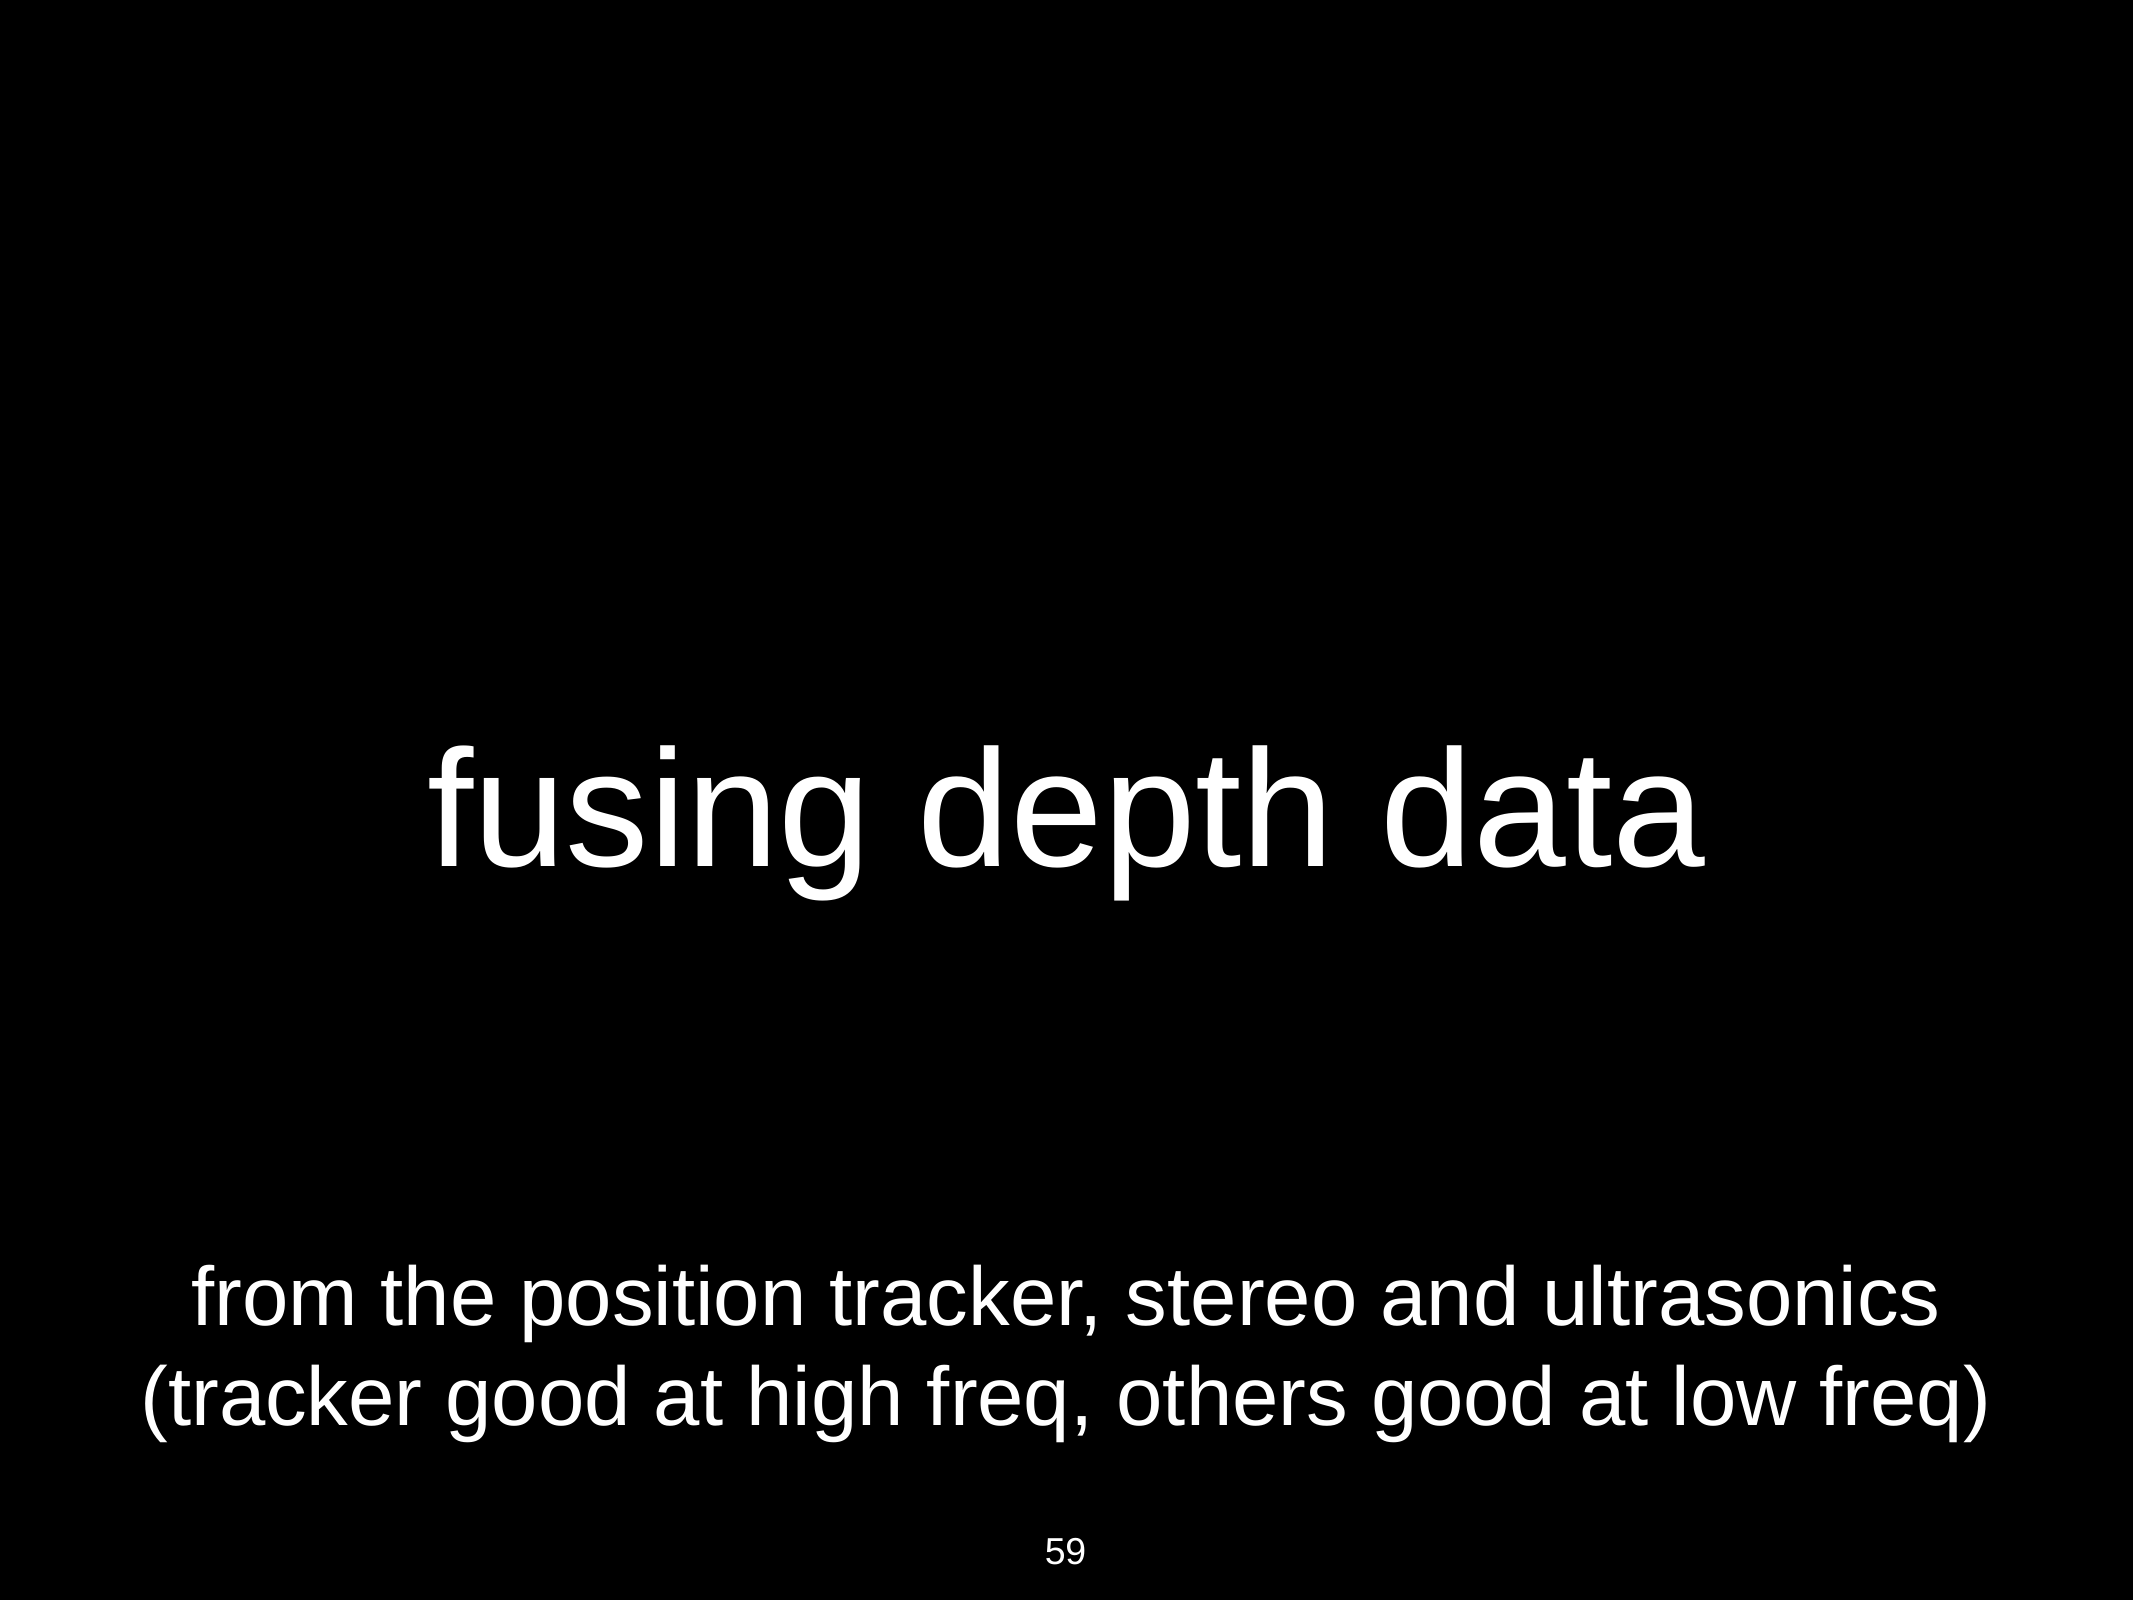

59
# fusing depth data
from the position tracker, stereo and ultrasonics
(tracker good at high freq, others good at low freq)